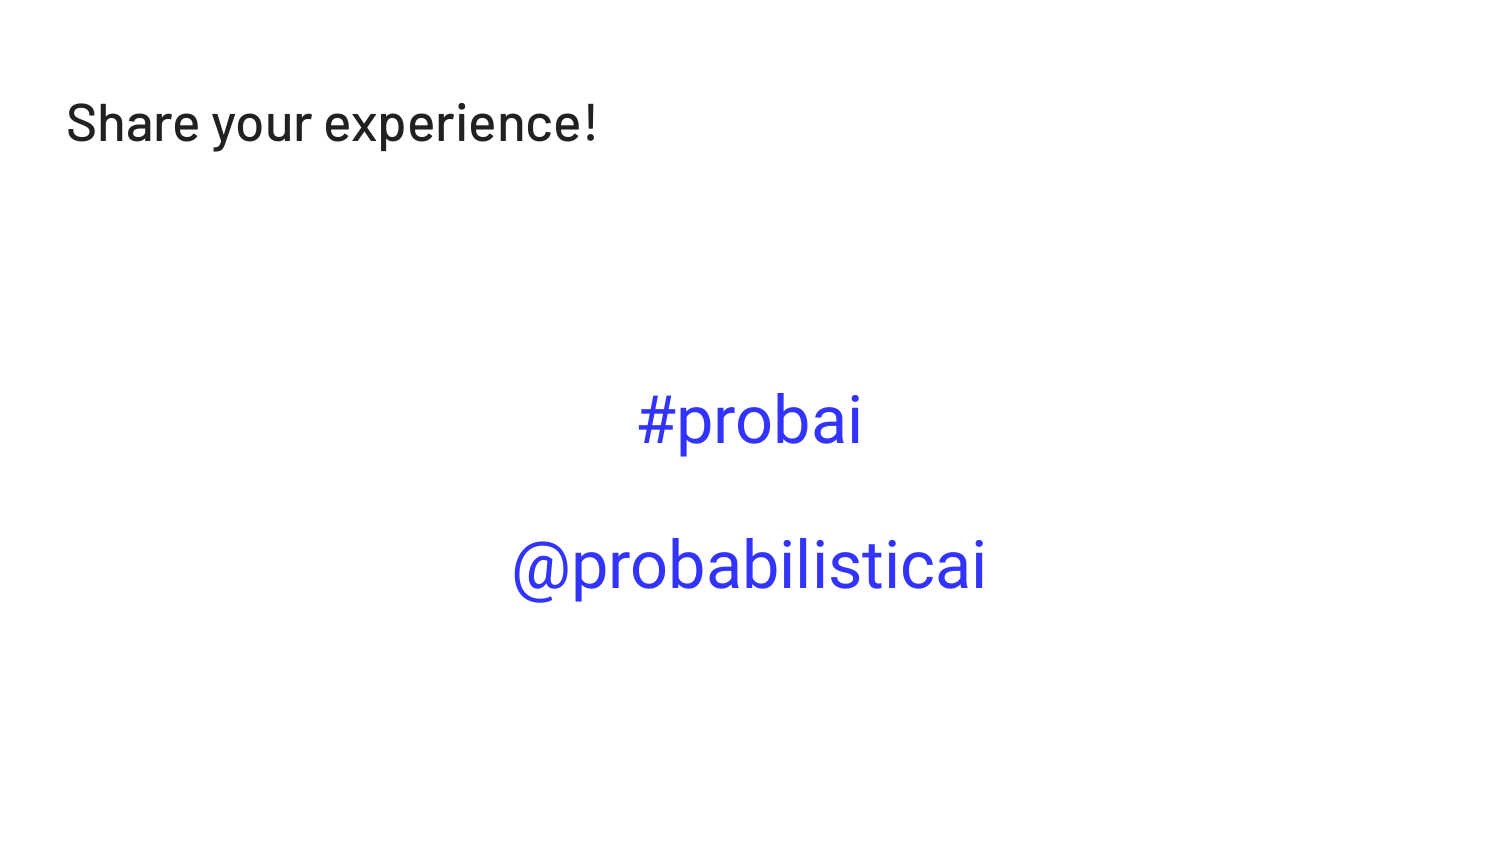

# Share your experience!
#probai
@probabilisticai
17